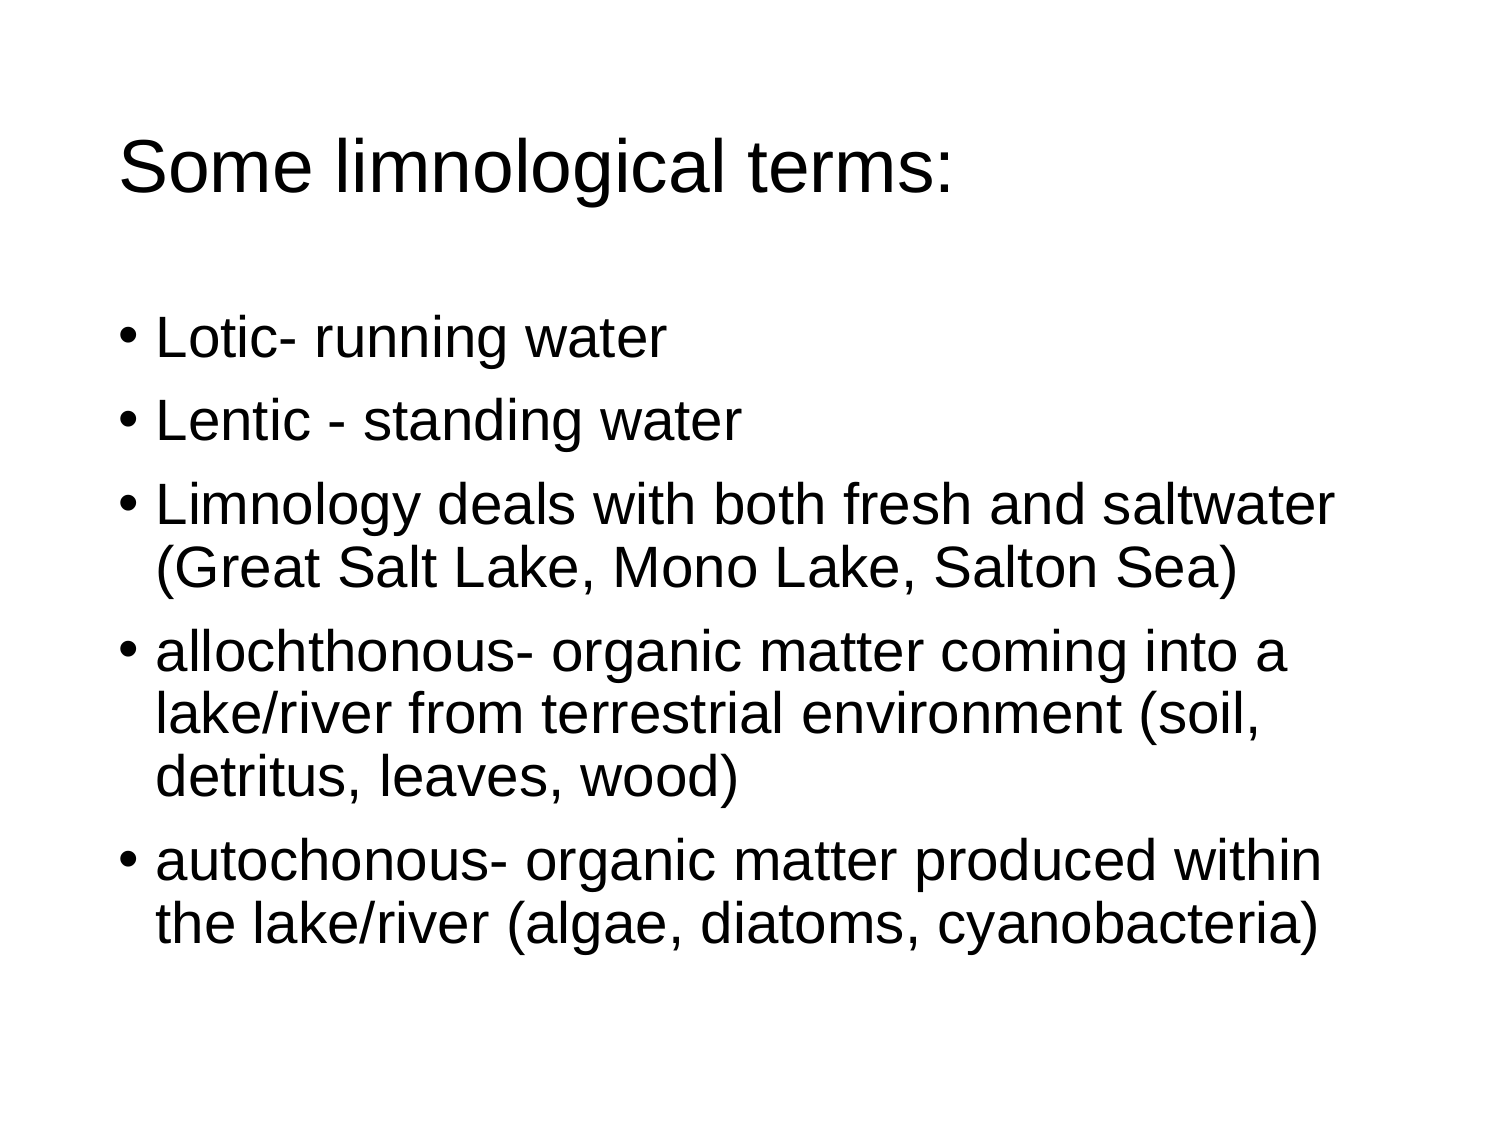

# Some limnological terms:
Lotic- running water
Lentic - standing water
Limnology deals with both fresh and saltwater (Great Salt Lake, Mono Lake, Salton Sea)
allochthonous- organic matter coming into a lake/river from terrestrial environment (soil, detritus, leaves, wood)
autochonous- organic matter produced within the lake/river (algae, diatoms, cyanobacteria)